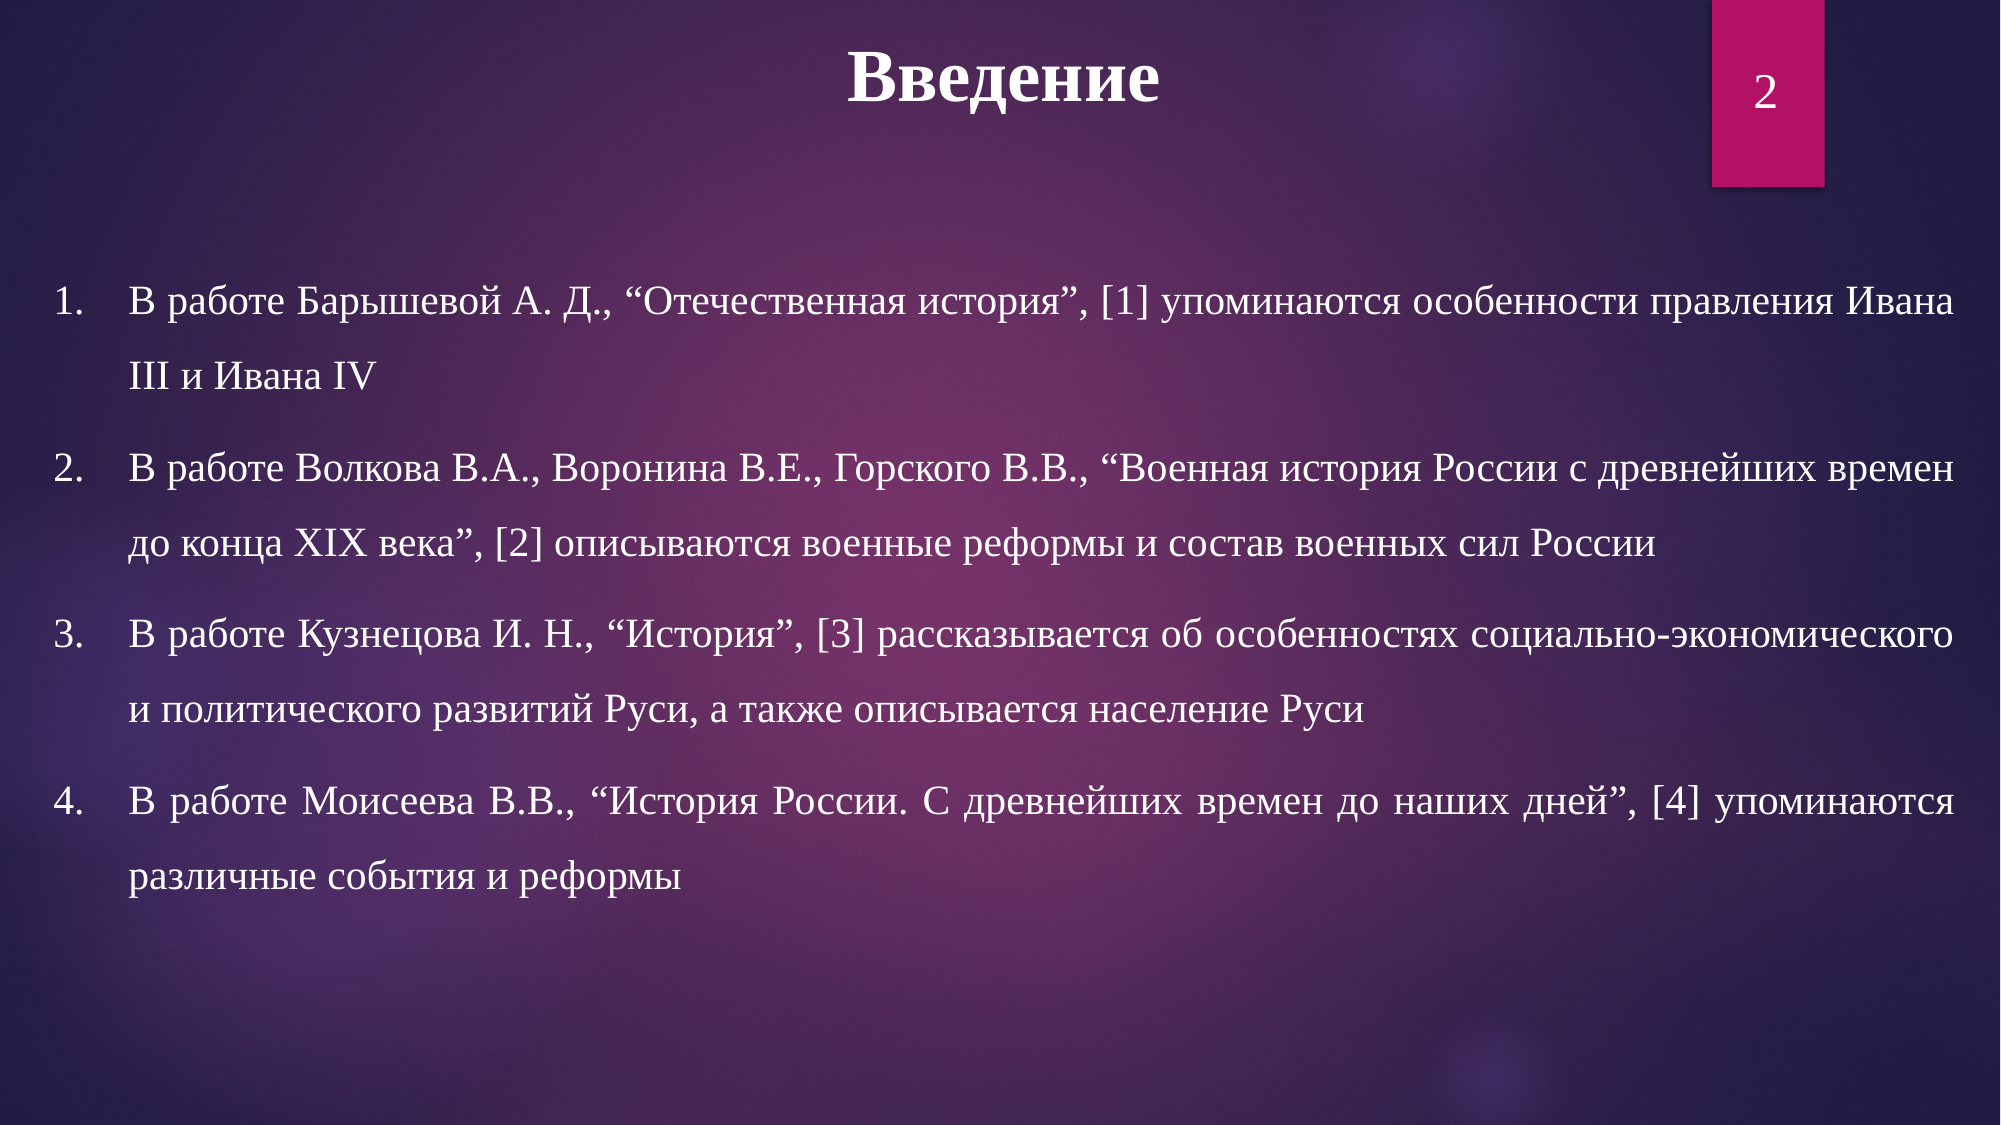

Введение
2
В работе Барышевой А. Д., “Отечественная история”, [1] упоминаются особенности правления Ивана III и Ивана IV
В работе Волкова В.А., Воронина В.Е., Горского В.В., “Военная история России с древнейших времен до конца XIX века”, [2] описываются военные реформы и состав военных сил России
В работе Кузнецова И. Н., “История”, [3] рассказывается об особенностях социально-экономического и политического развитий Руси, а также описывается население Руси
В работе Моисеева В.В., “История России. С древнейших времен до наших дней”, [4] упоминаются различные события и реформы